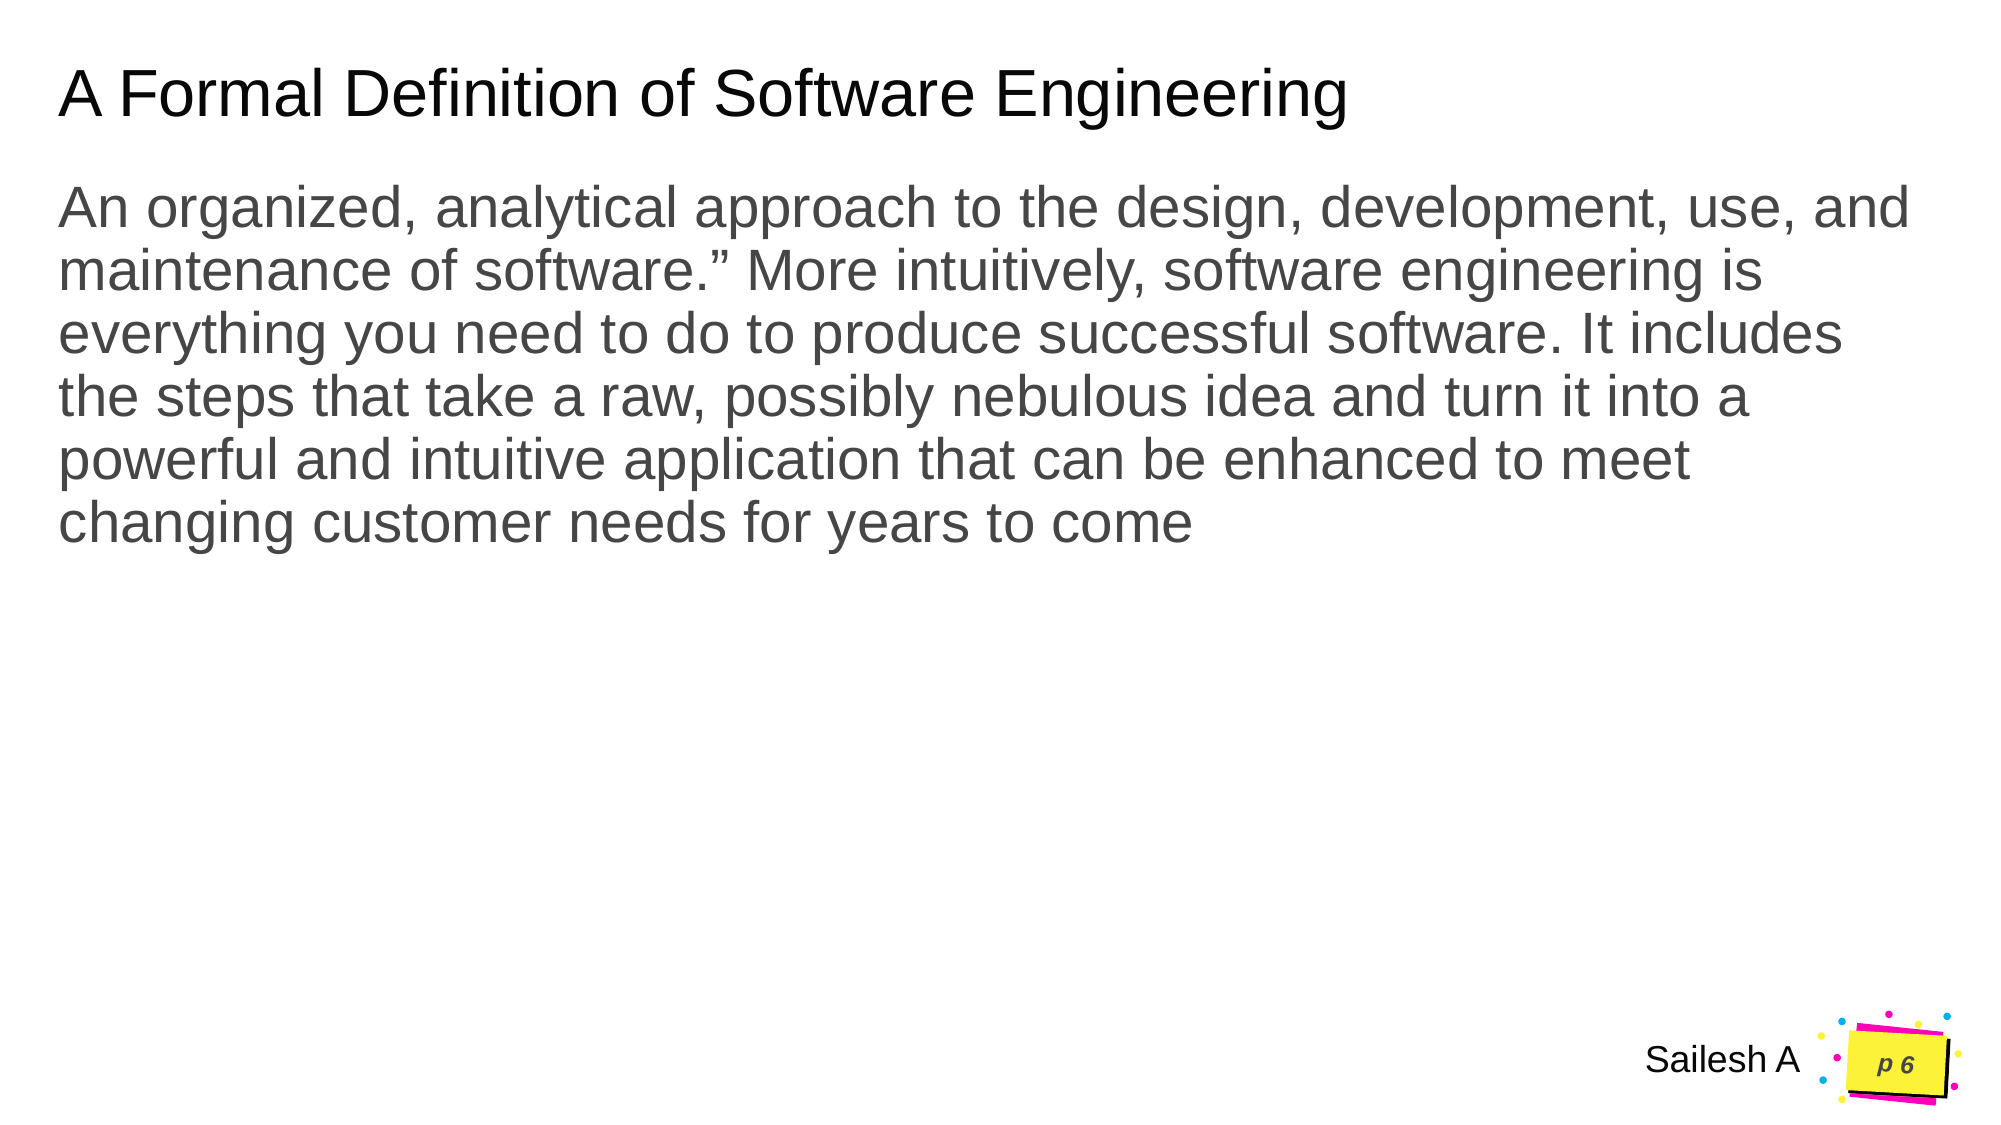

# A Formal Definition of Software Engineering
An organized, analytical approach to the design, development, use, and maintenance of software.” More intuitively, software engineering is everything you need to do to produce successful software. It includes the steps that take a raw, possibly nebulous idea and turn it into a powerful and intuitive application that can be enhanced to meet changing customer needs for years to come
p 6